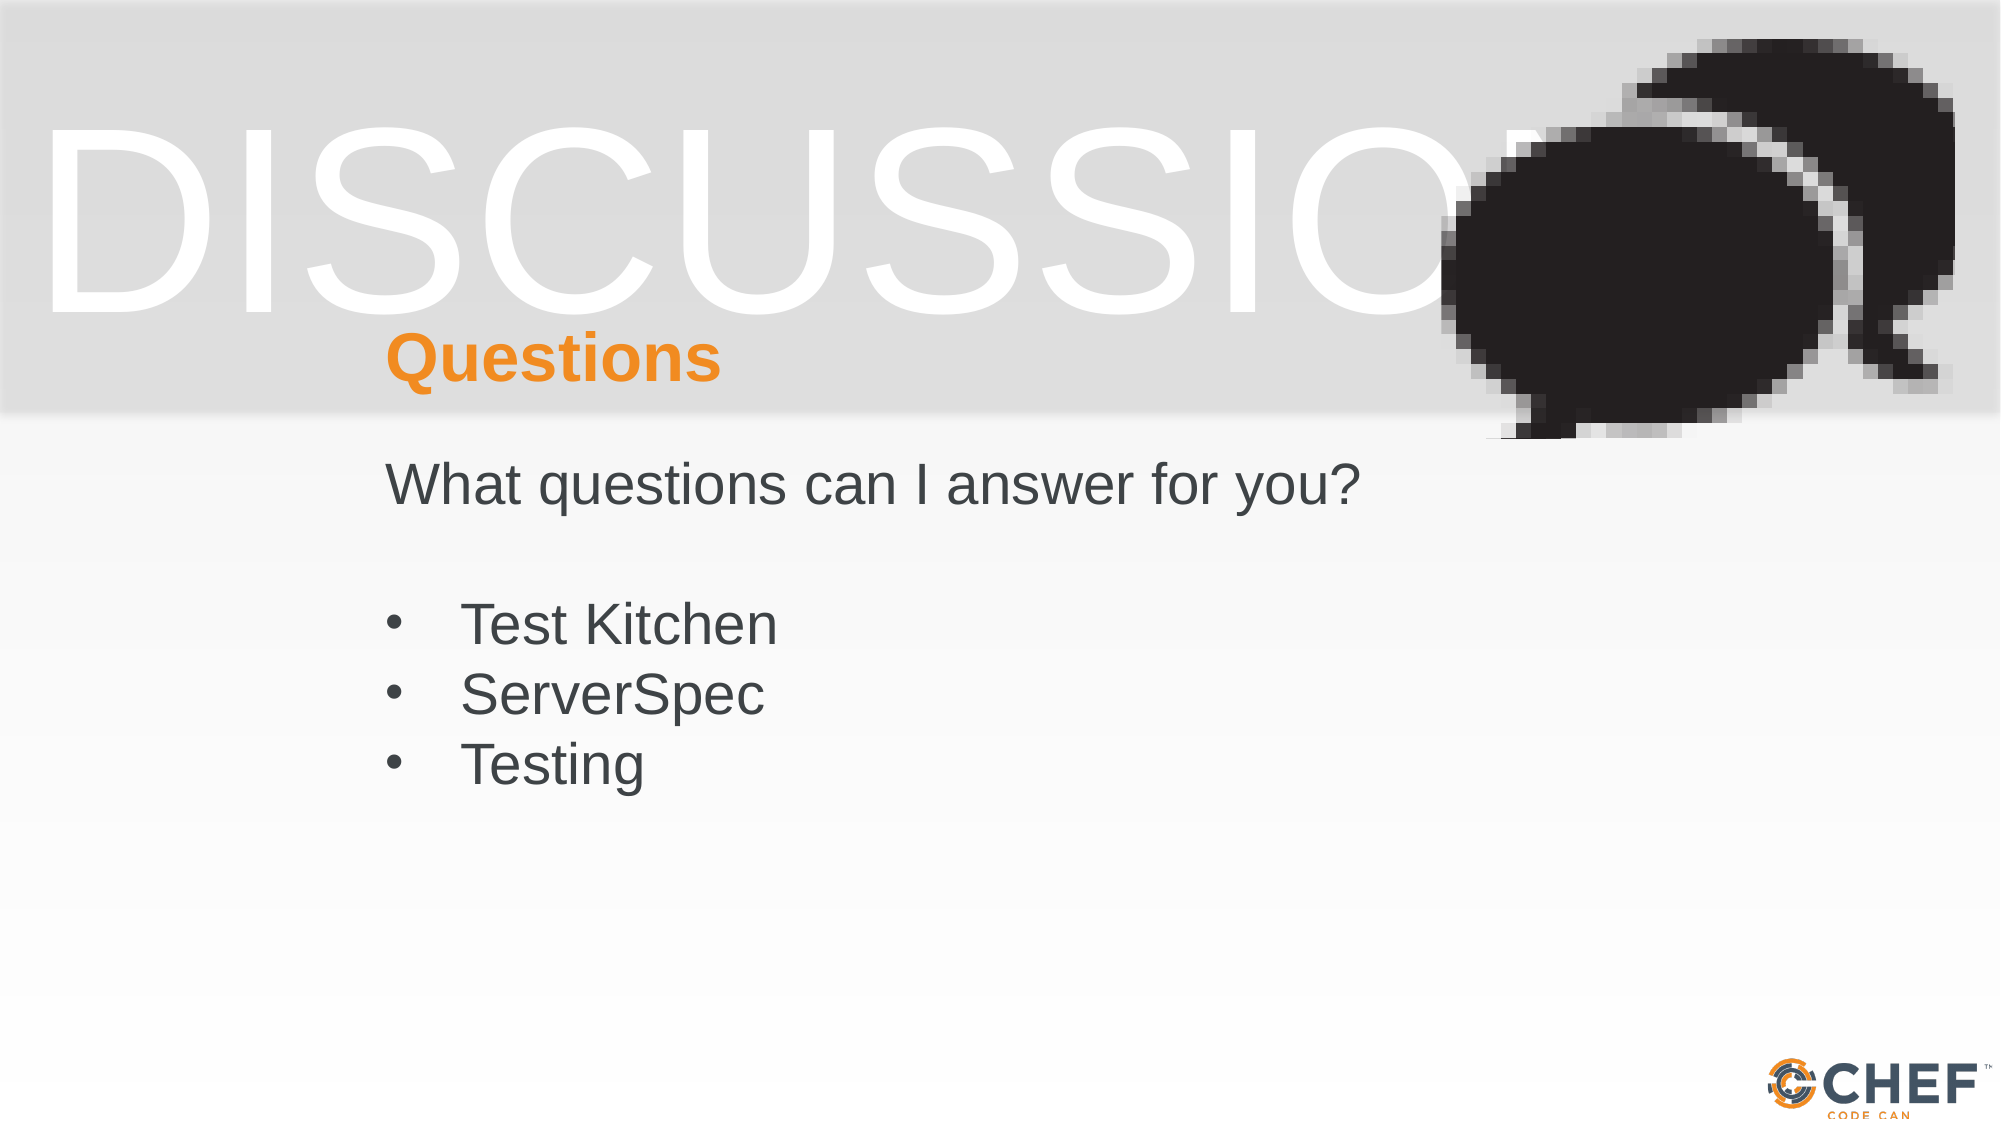

# Questions
What questions can I answer for you?

Test Kitchen
ServerSpec
Testing